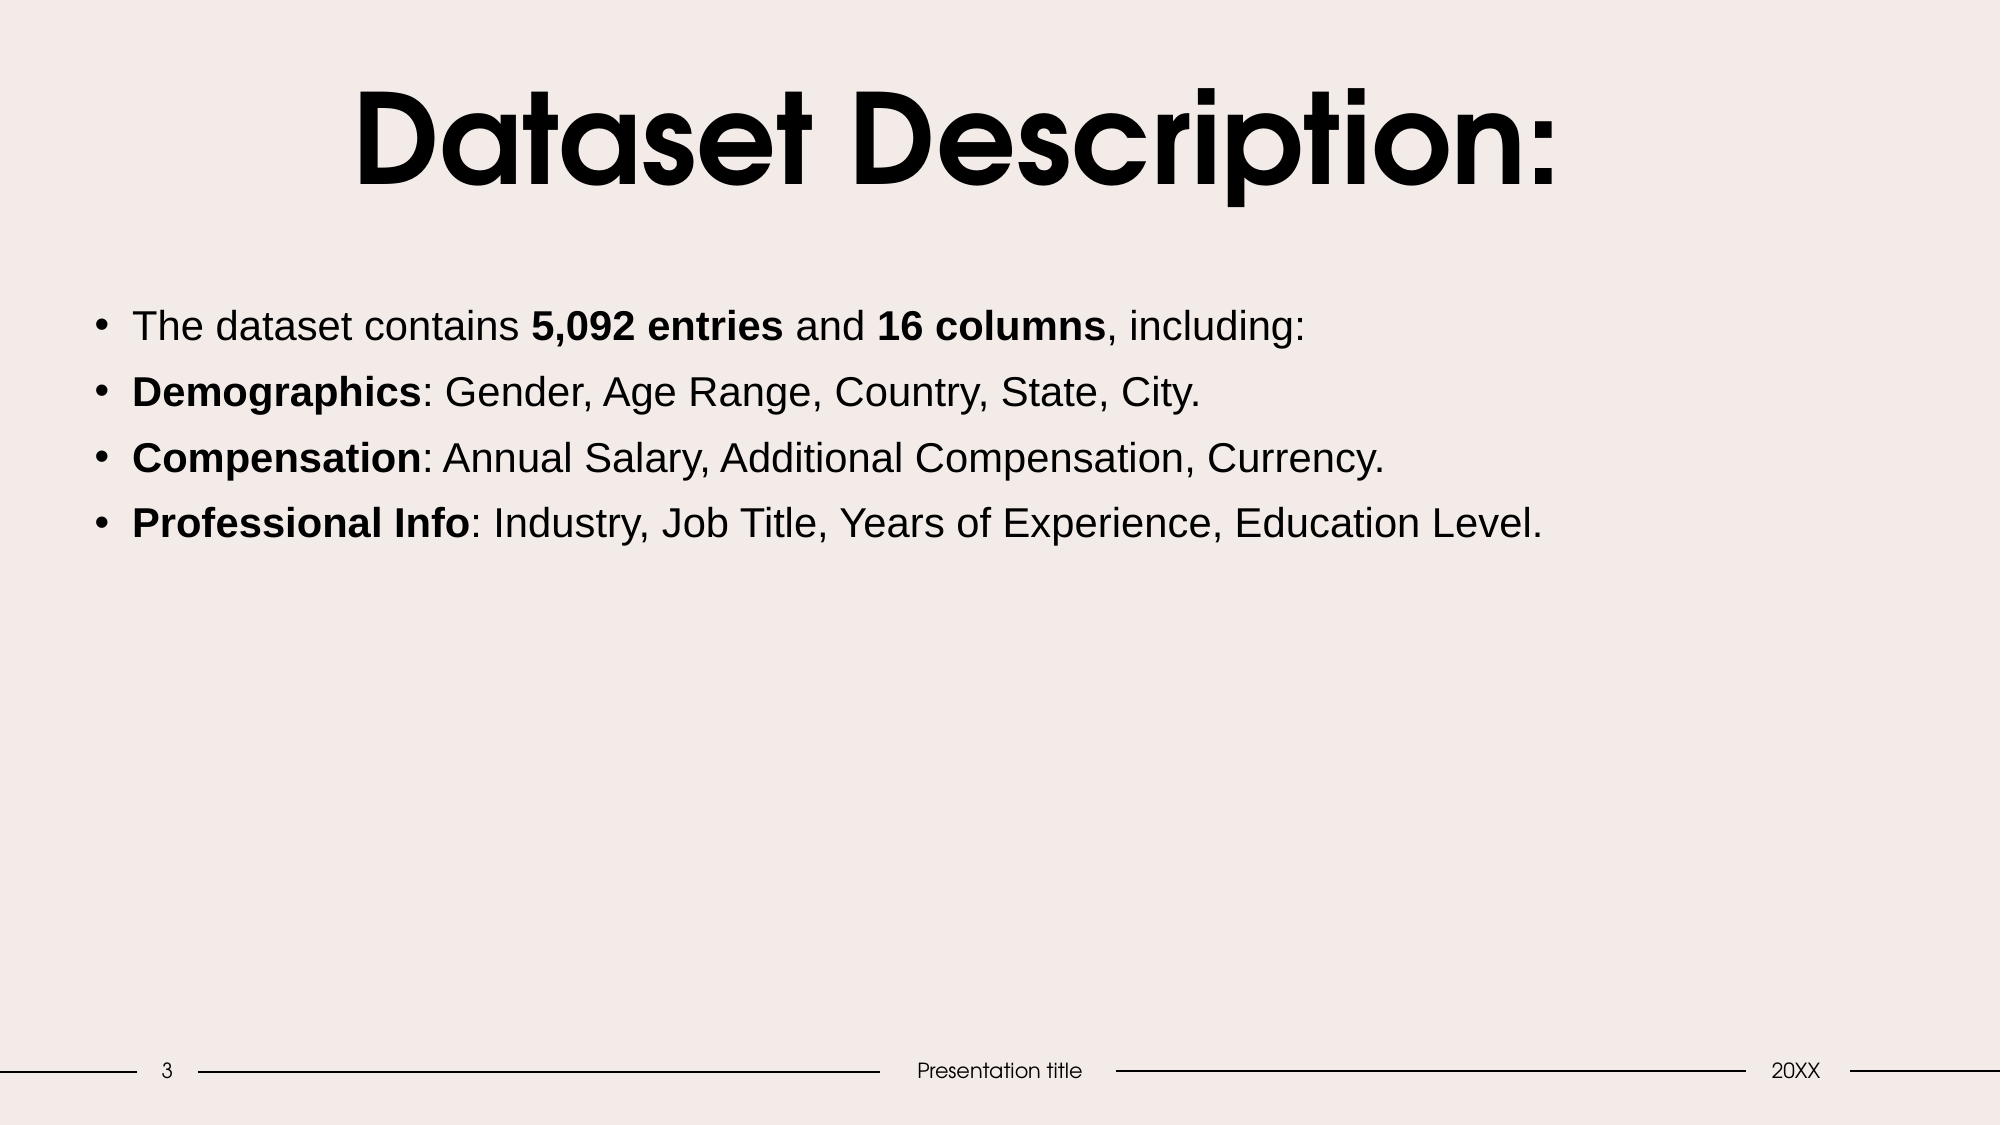

# Dataset Description:
The dataset contains 5,092 entries and 16 columns, including:
Demographics: Gender, Age Range, Country, State, City.
Compensation: Annual Salary, Additional Compensation, Currency.
Professional Info: Industry, Job Title, Years of Experience, Education Level.

3
Presentation title
20XX